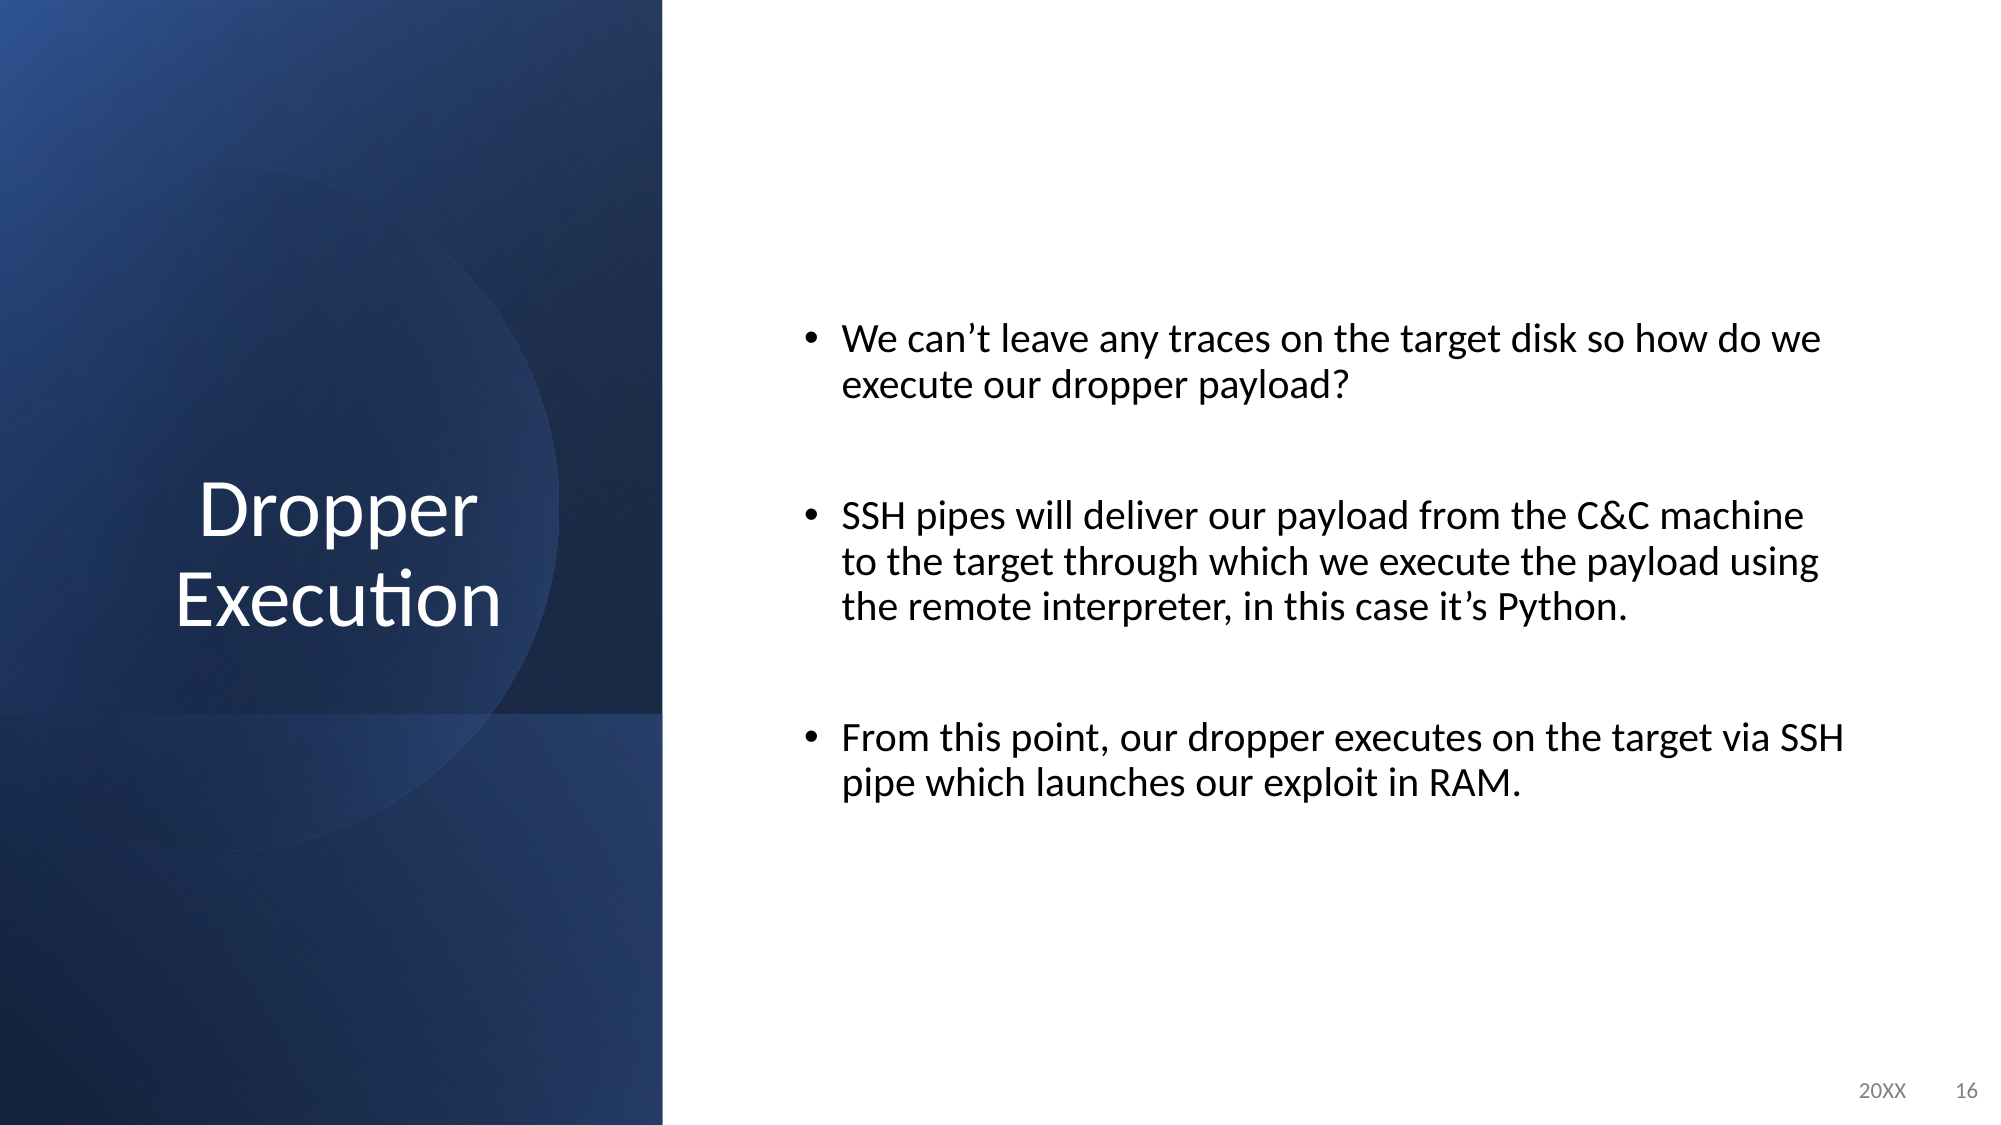

# Dropper Execution
We can’t leave any traces on the target disk so how do we execute our dropper payload?

SSH pipes will deliver our payload from the C&C machine to the target through which we execute the payload using the remote interpreter, in this case it’s Python.

From this point, our dropper executes on the target via SSH pipe which launches our exploit in RAM.

20XX
16